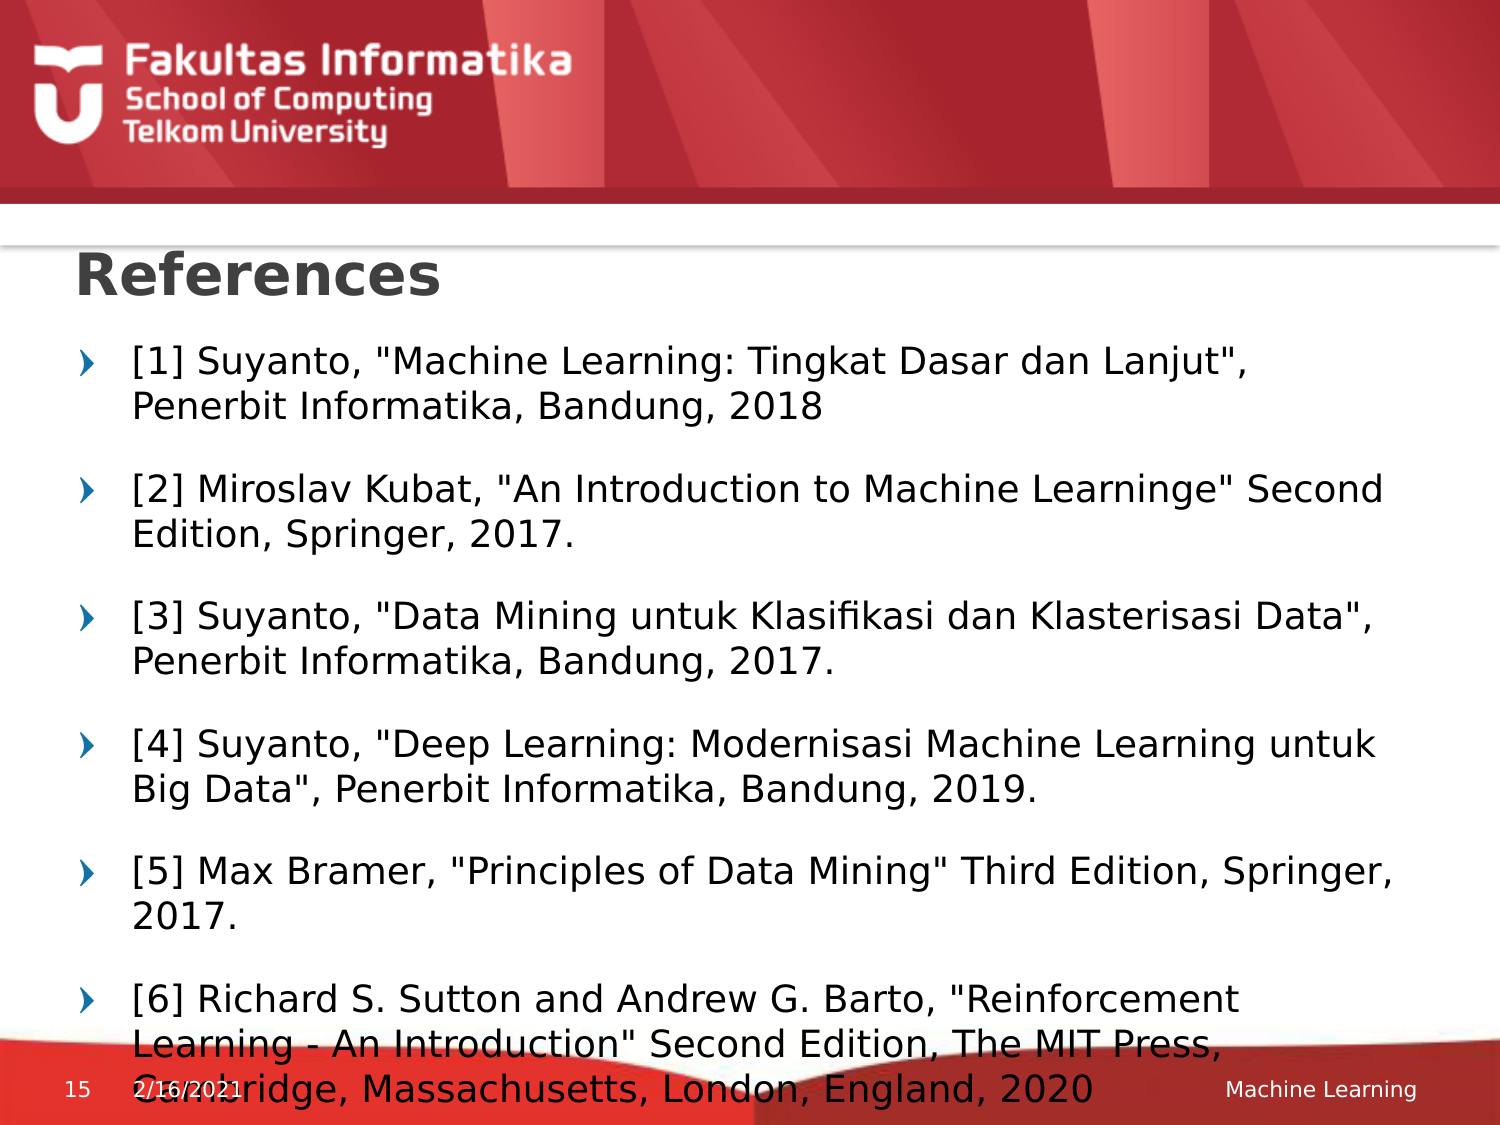

# References
[1] Suyanto, "Machine Learning: Tingkat Dasar dan Lanjut", Penerbit Informatika, Bandung, 2018
[2] Miroslav Kubat, "An Introduction to Machine Learninge" Second Edition, Springer, 2017.
[3] Suyanto, "Data Mining untuk Klasifikasi dan Klasterisasi Data", Penerbit Informatika, Bandung, 2017.
[4] Suyanto, "Deep Learning: Modernisasi Machine Learning untuk Big Data", Penerbit Informatika, Bandung, 2019.
[5] Max Bramer, "Principles of Data Mining" Third Edition, Springer, 2017.
[6] Richard S. Sutton and Andrew G. Barto, "Reinforcement Learning - An Introduction" Second Edition, The MIT Press, Cambridge, Massachusetts, London, England, 2020
Machine Learning
15
2/16/2021